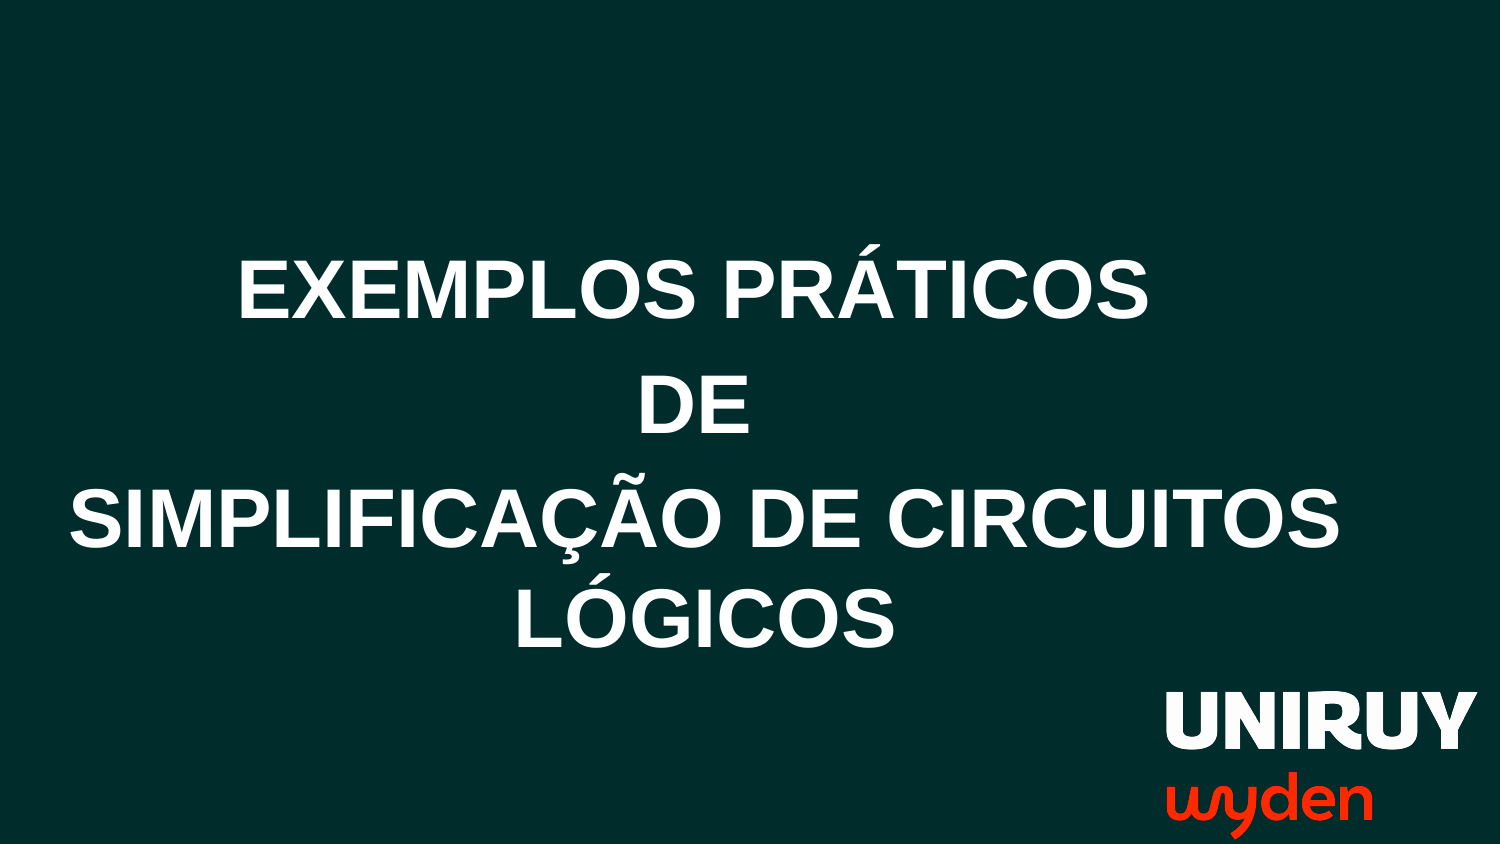

EXEMPLOS PRÁTICOS
DE
SIMPLIFICAÇÃO DE CIRCUITOS LÓGICOS